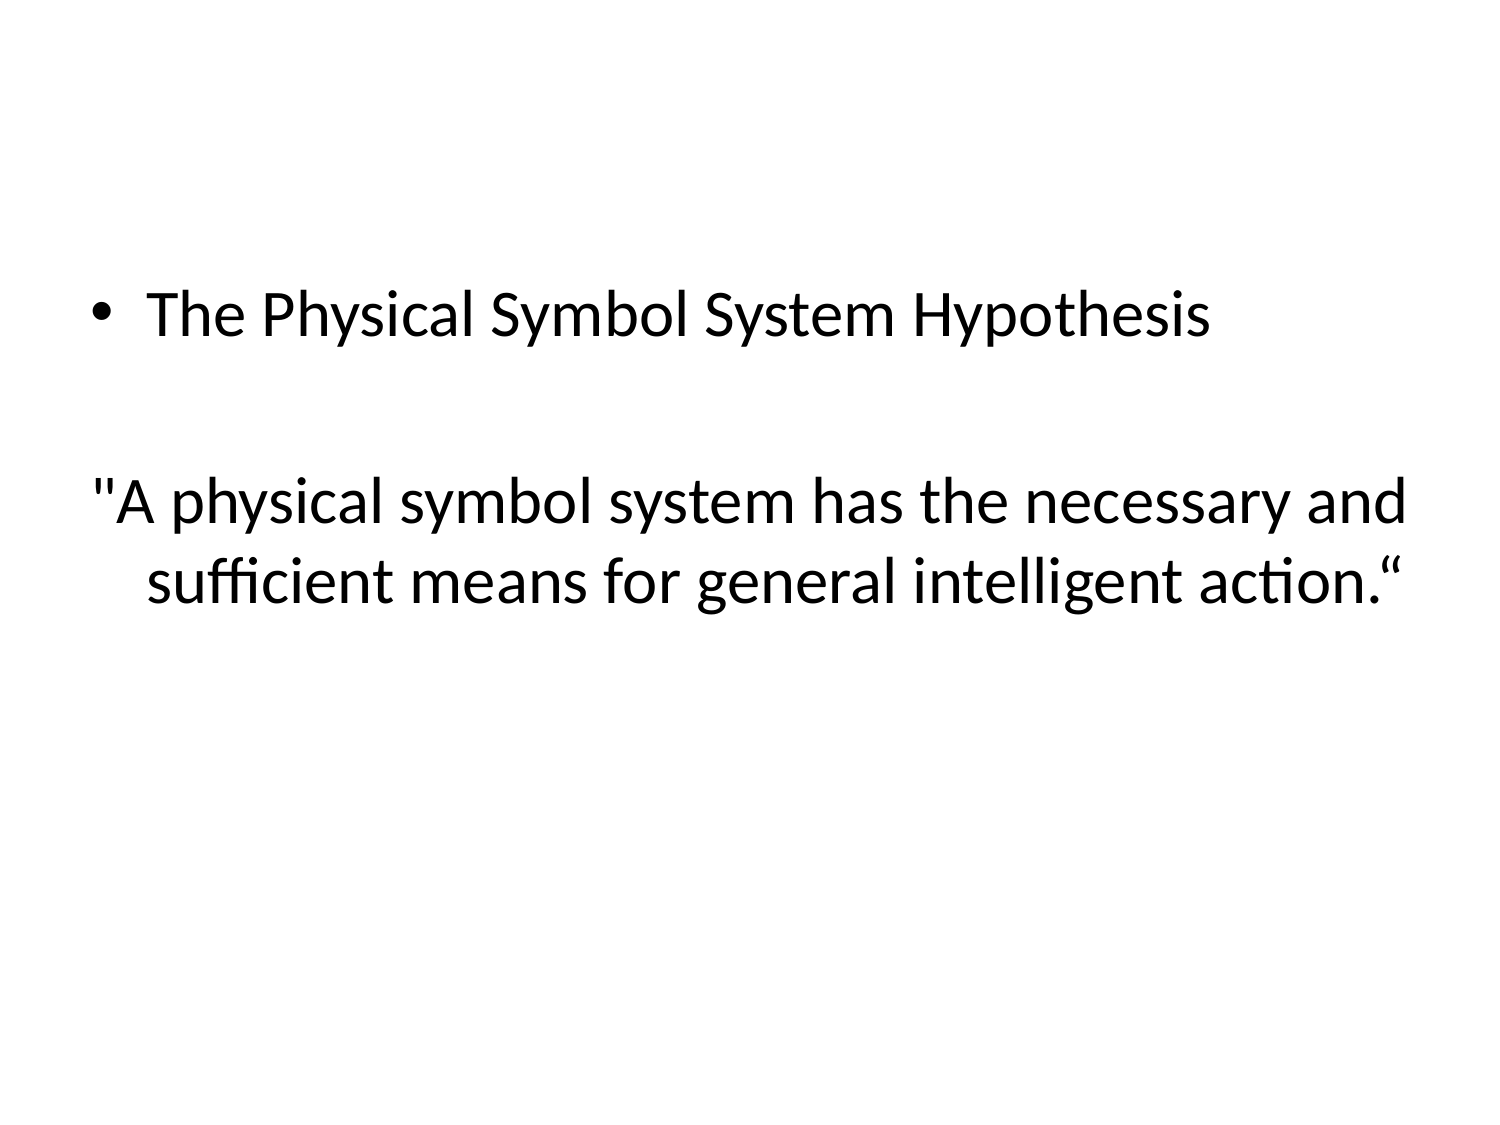

The Physical Symbol System Hypothesis

"A physical symbol system has the necessary and sufficient means for general intelligent action.“